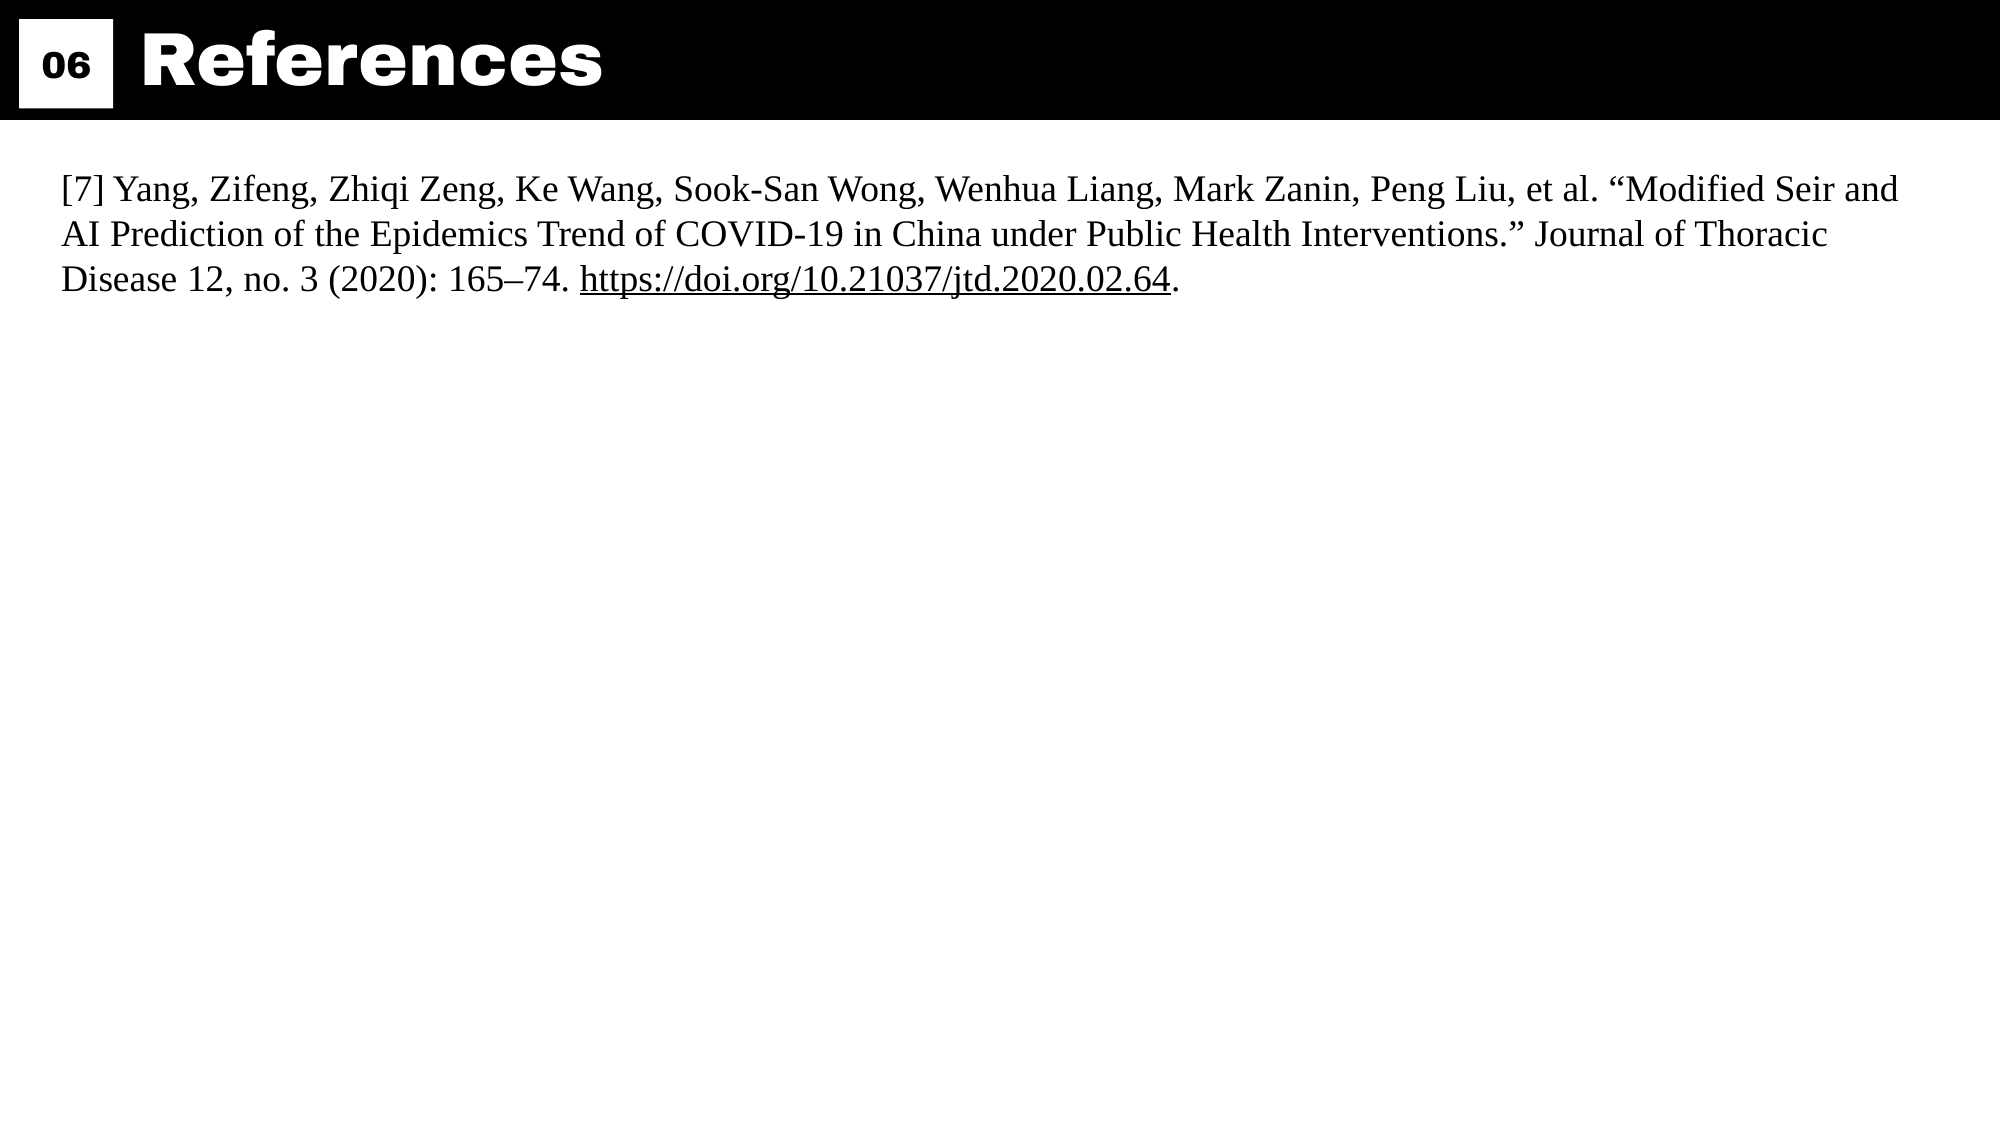

References
06
[7] Yang, Zifeng, Zhiqi Zeng, Ke Wang, Sook-San Wong, Wenhua Liang, Mark Zanin, Peng Liu, et al. “Modified Seir and AI Prediction of the Epidemics Trend of COVID-19 in China under Public Health Interventions.” Journal of Thoracic Disease 12, no. 3 (2020): 165–74. https://doi.org/10.21037/jtd.2020.02.64.